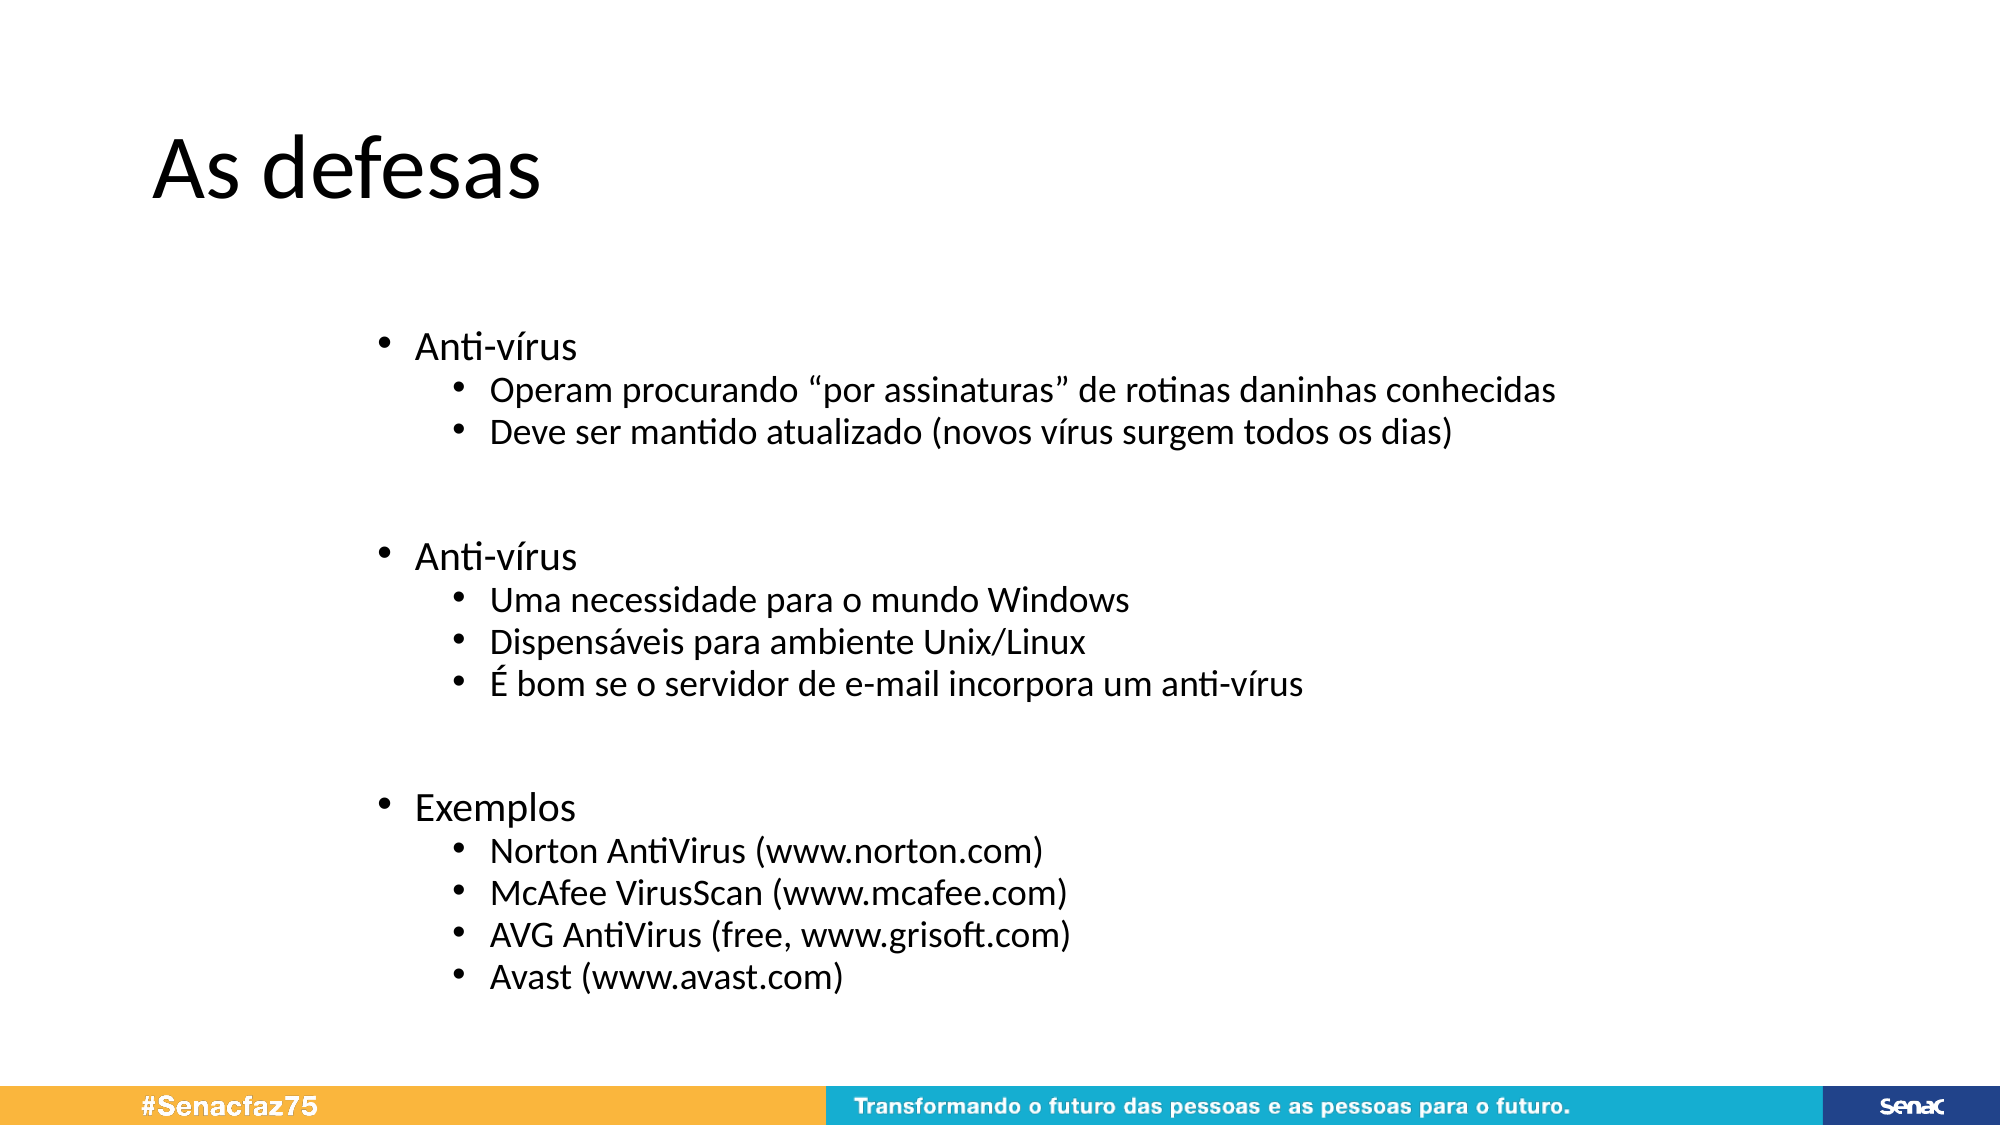

# As defesas
Anti-vírus
Operam procurando “por assinaturas” de rotinas daninhas conhecidas
Deve ser mantido atualizado (novos vírus surgem todos os dias)

Anti-vírus
Uma necessidade para o mundo Windows
Dispensáveis para ambiente Unix/Linux
É bom se o servidor de e-mail incorpora um anti-vírus

Exemplos
Norton AntiVirus (www.norton.com)
McAfee VirusScan (www.mcafee.com)
AVG AntiVirus (free, www.grisoft.com)
Avast (www.avast.com)